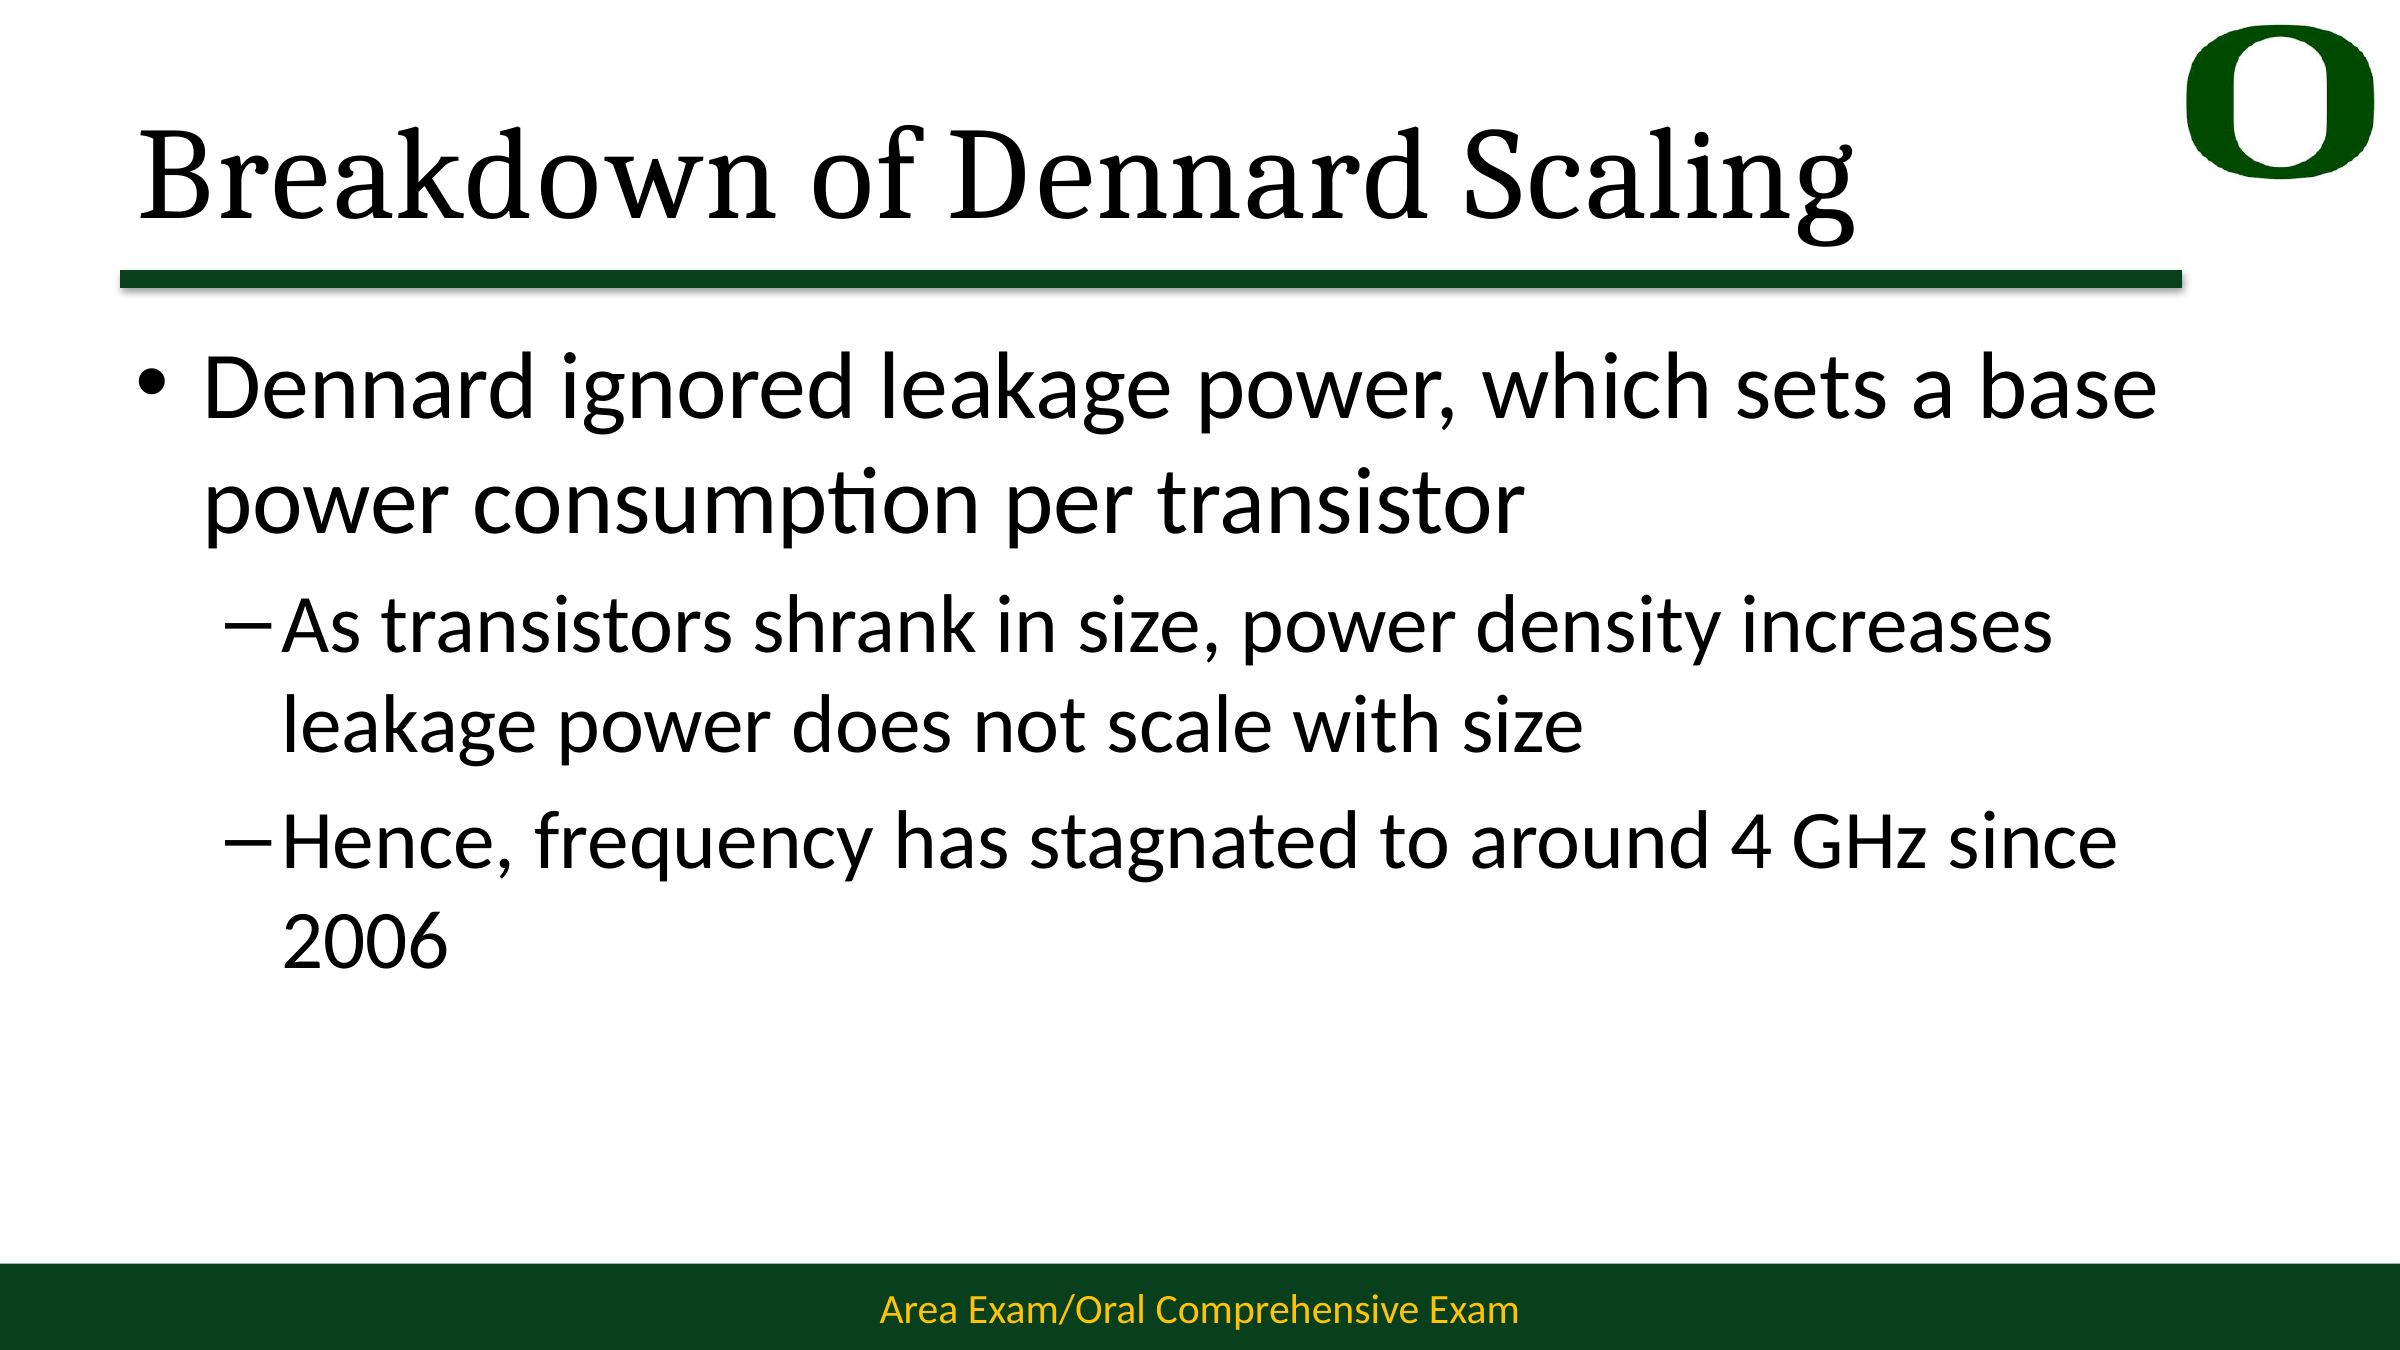

# Breakdown of Dennard Scaling
Dennard ignored leakage power, which sets a base power consumption per transistor
As transistors shrank in size, power density increases leakage power does not scale with size
Hence, frequency has stagnated to around 4 GHz since 2006
52